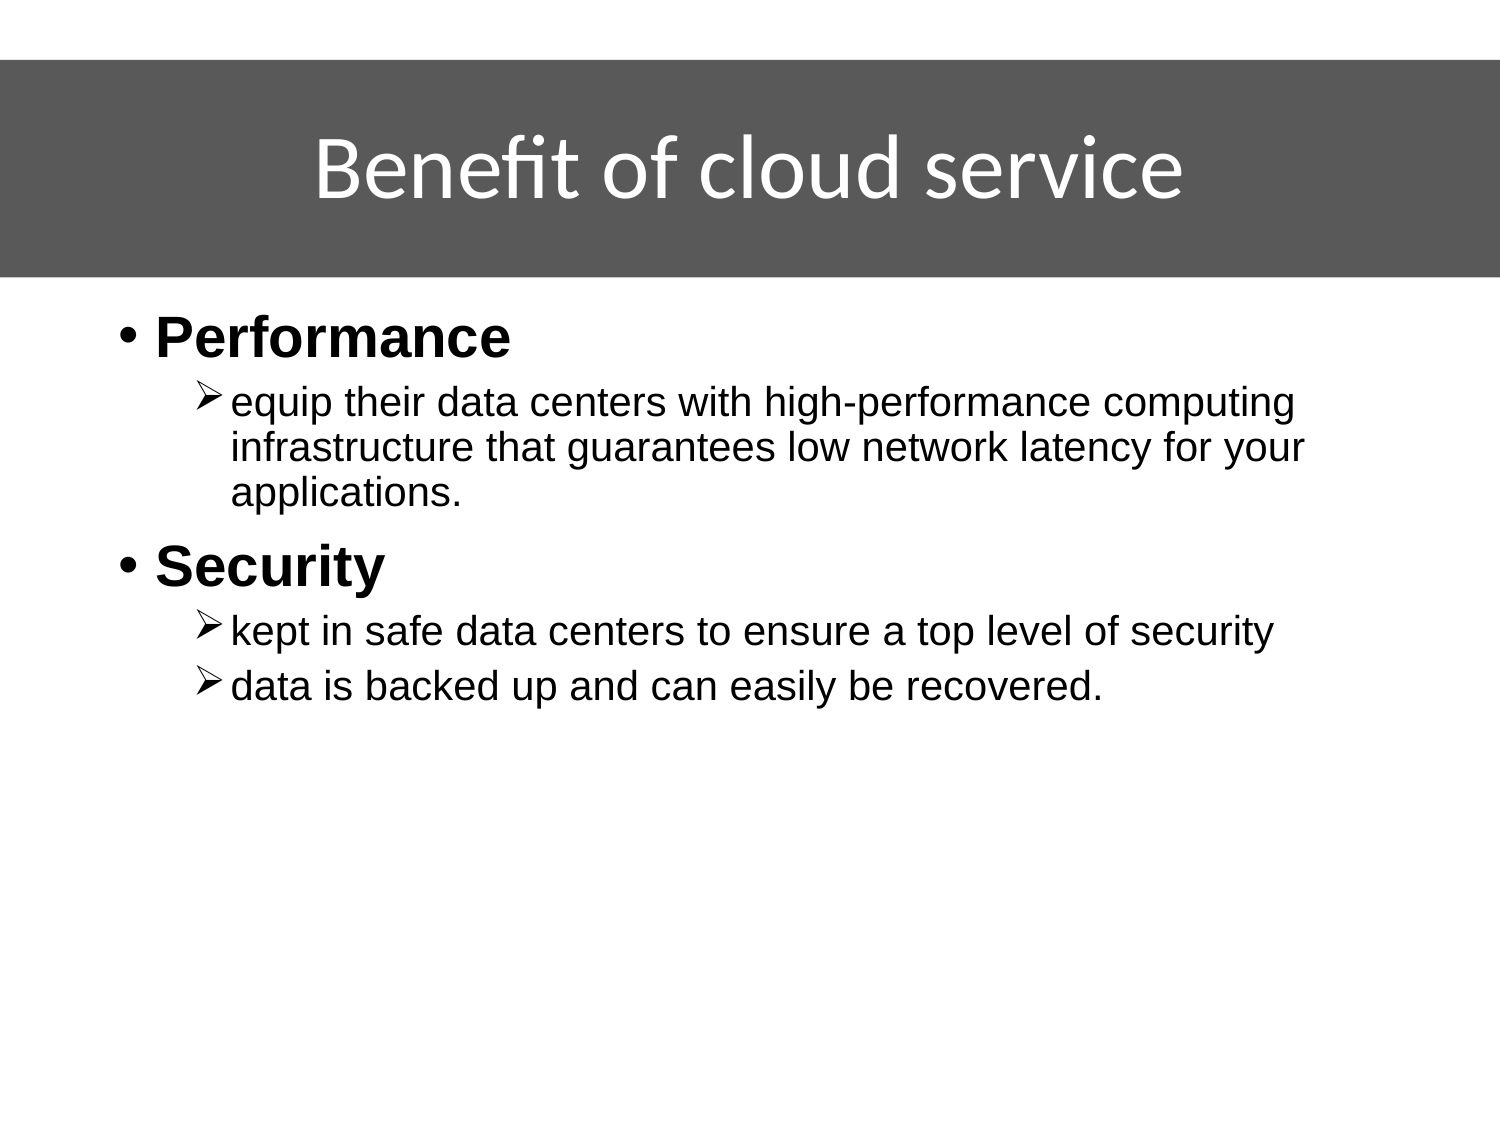

# Benefit of cloud service
Performance
equip their data centers with high-performance computing infrastructure that guarantees low network latency for your applications.
Security
kept in safe data centers to ensure a top level of security
data is backed up and can easily be recovered.